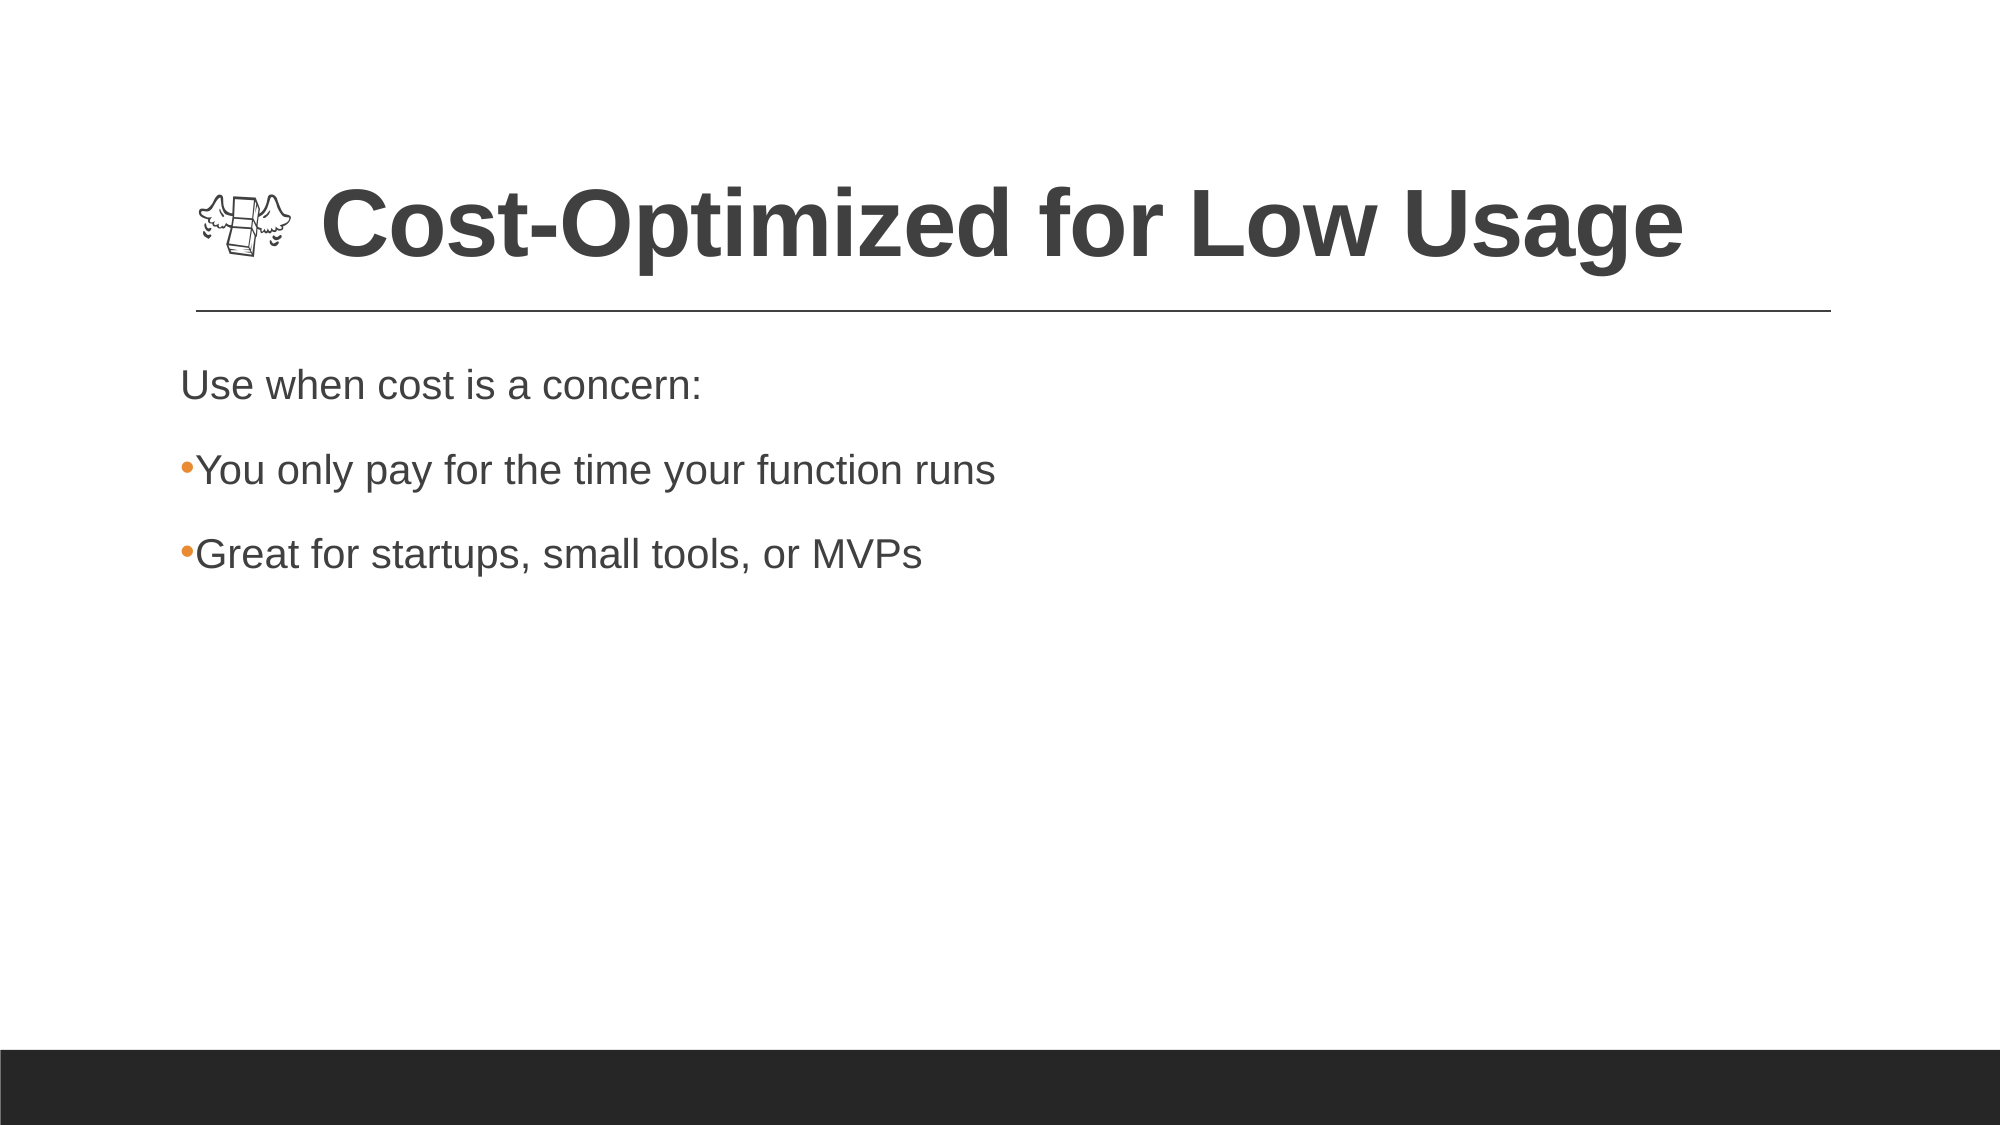

# 💸 Cost-Optimized for Low Usage
Use when cost is a concern:
You only pay for the time your function runs
Great for startups, small tools, or MVPs